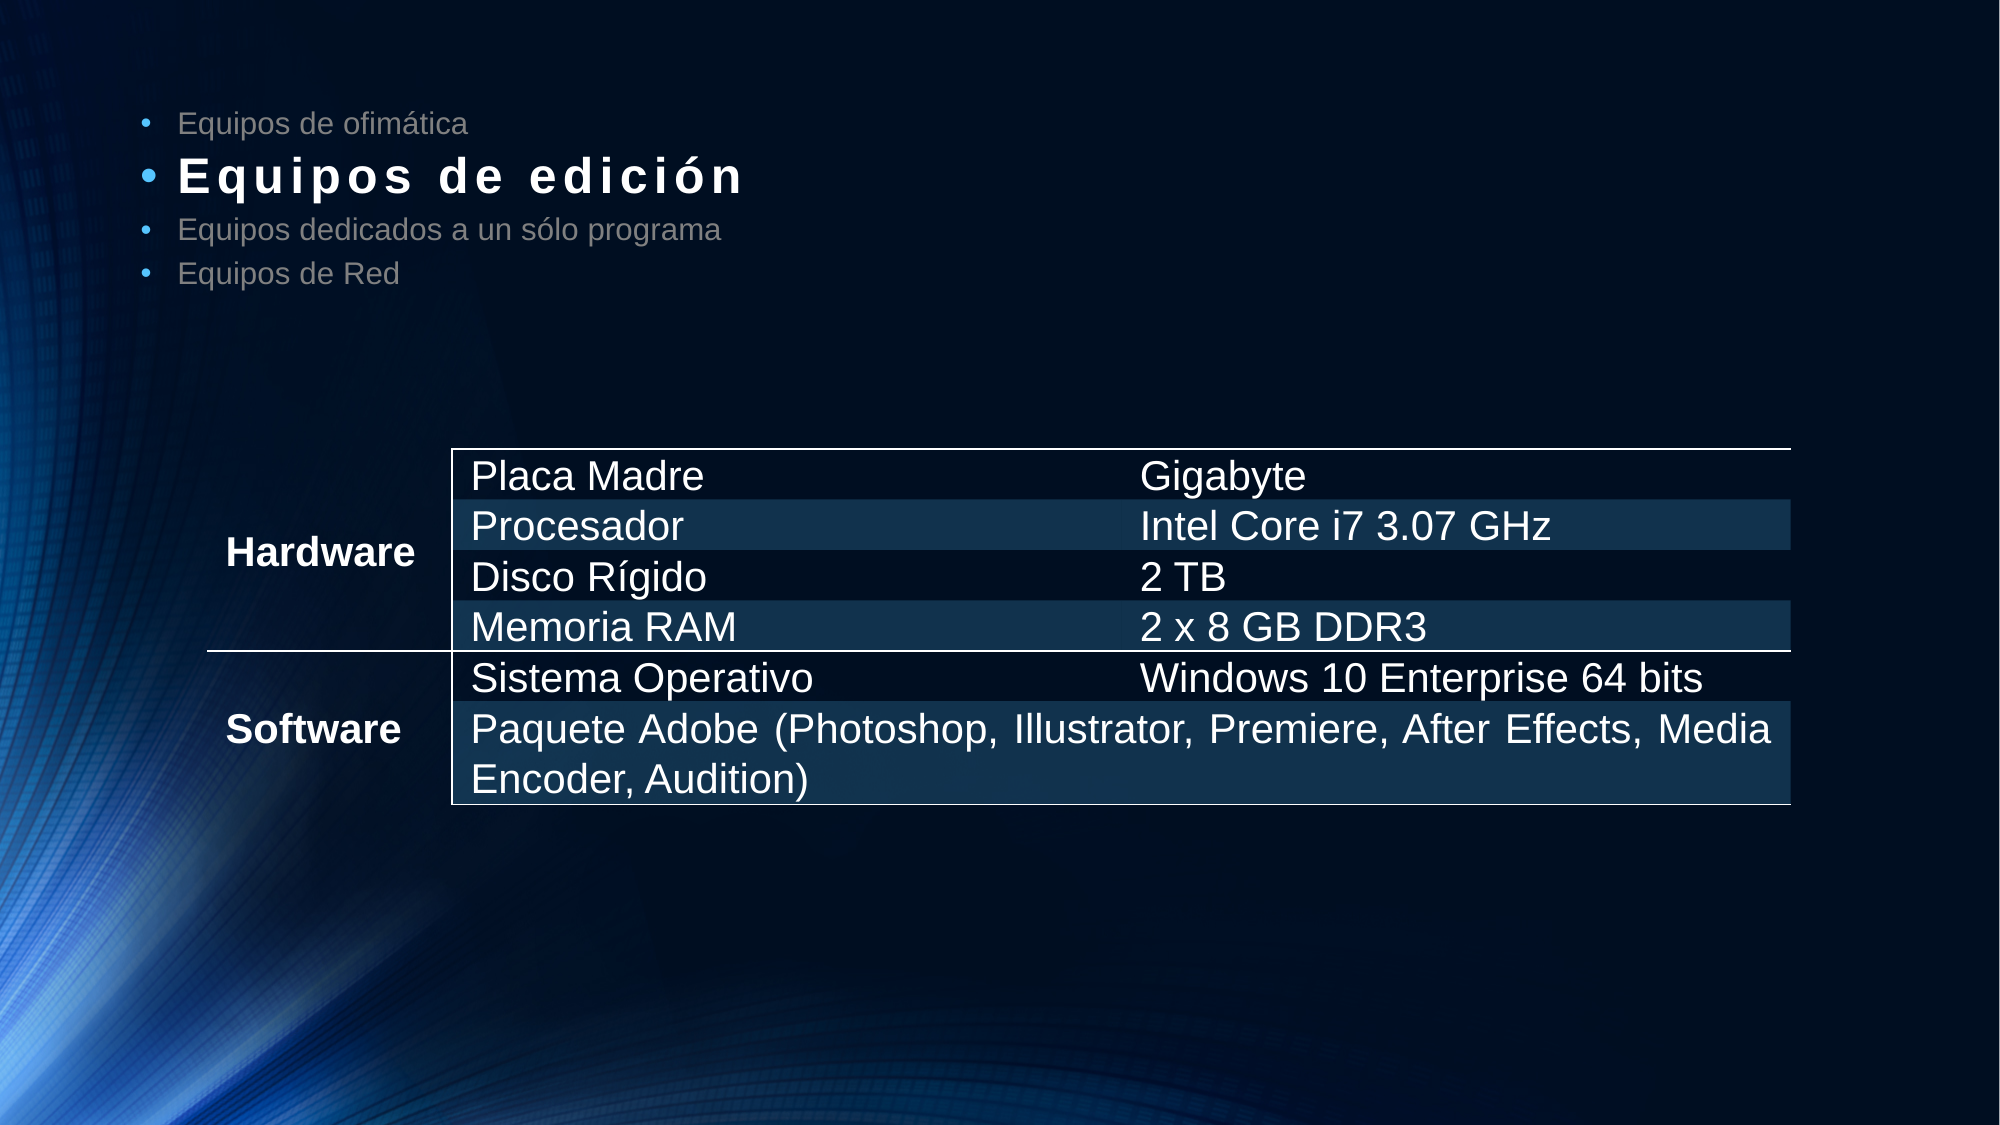

Equipos de ofimática
Equipos de edición
Equipos dedicados a un sólo programa
Equipos de Red
| Hardware | Placa Madre | Gigabyte |
| --- | --- | --- |
|  | Procesador | Intel Core i7 3.07 GHz |
|  | Disco Rígido | 2 TB |
|  | Memoria RAM | 2 x 8 GB DDR3 |
| Software | Sistema Operativo | Windows 10 Enterprise 64 bits |
|  | Paquete Adobe (Photoshop, Illustrator, Premiere, After Effects, Media Encoder, Audition) |  |